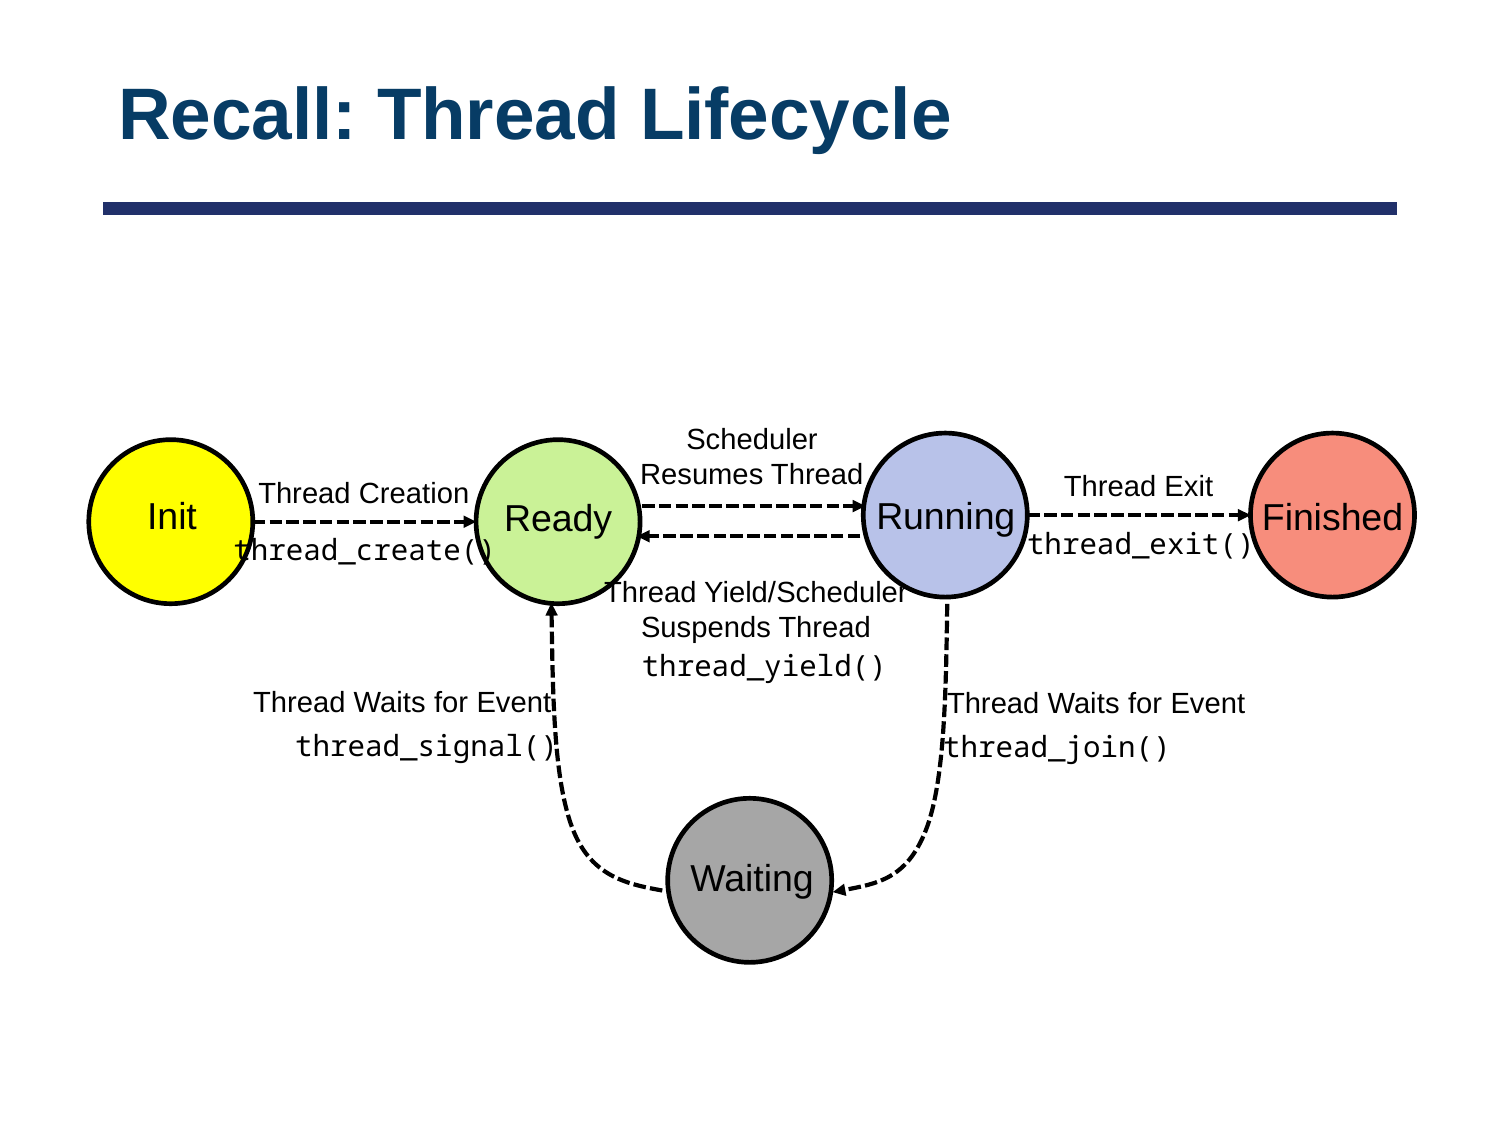

# Recall: Thread Lifecycle
Scheduler
Resumes Thread

Running

Finished

Init

Ready
Thread Exit
thread_exit()
Thread Creation
thread_create()
Thread Yield/Scheduler
Suspends Thread
thread_yield()

Thread Waits for Event
thread_signal()

Thread Waits for Event
thread_join()

Waiting